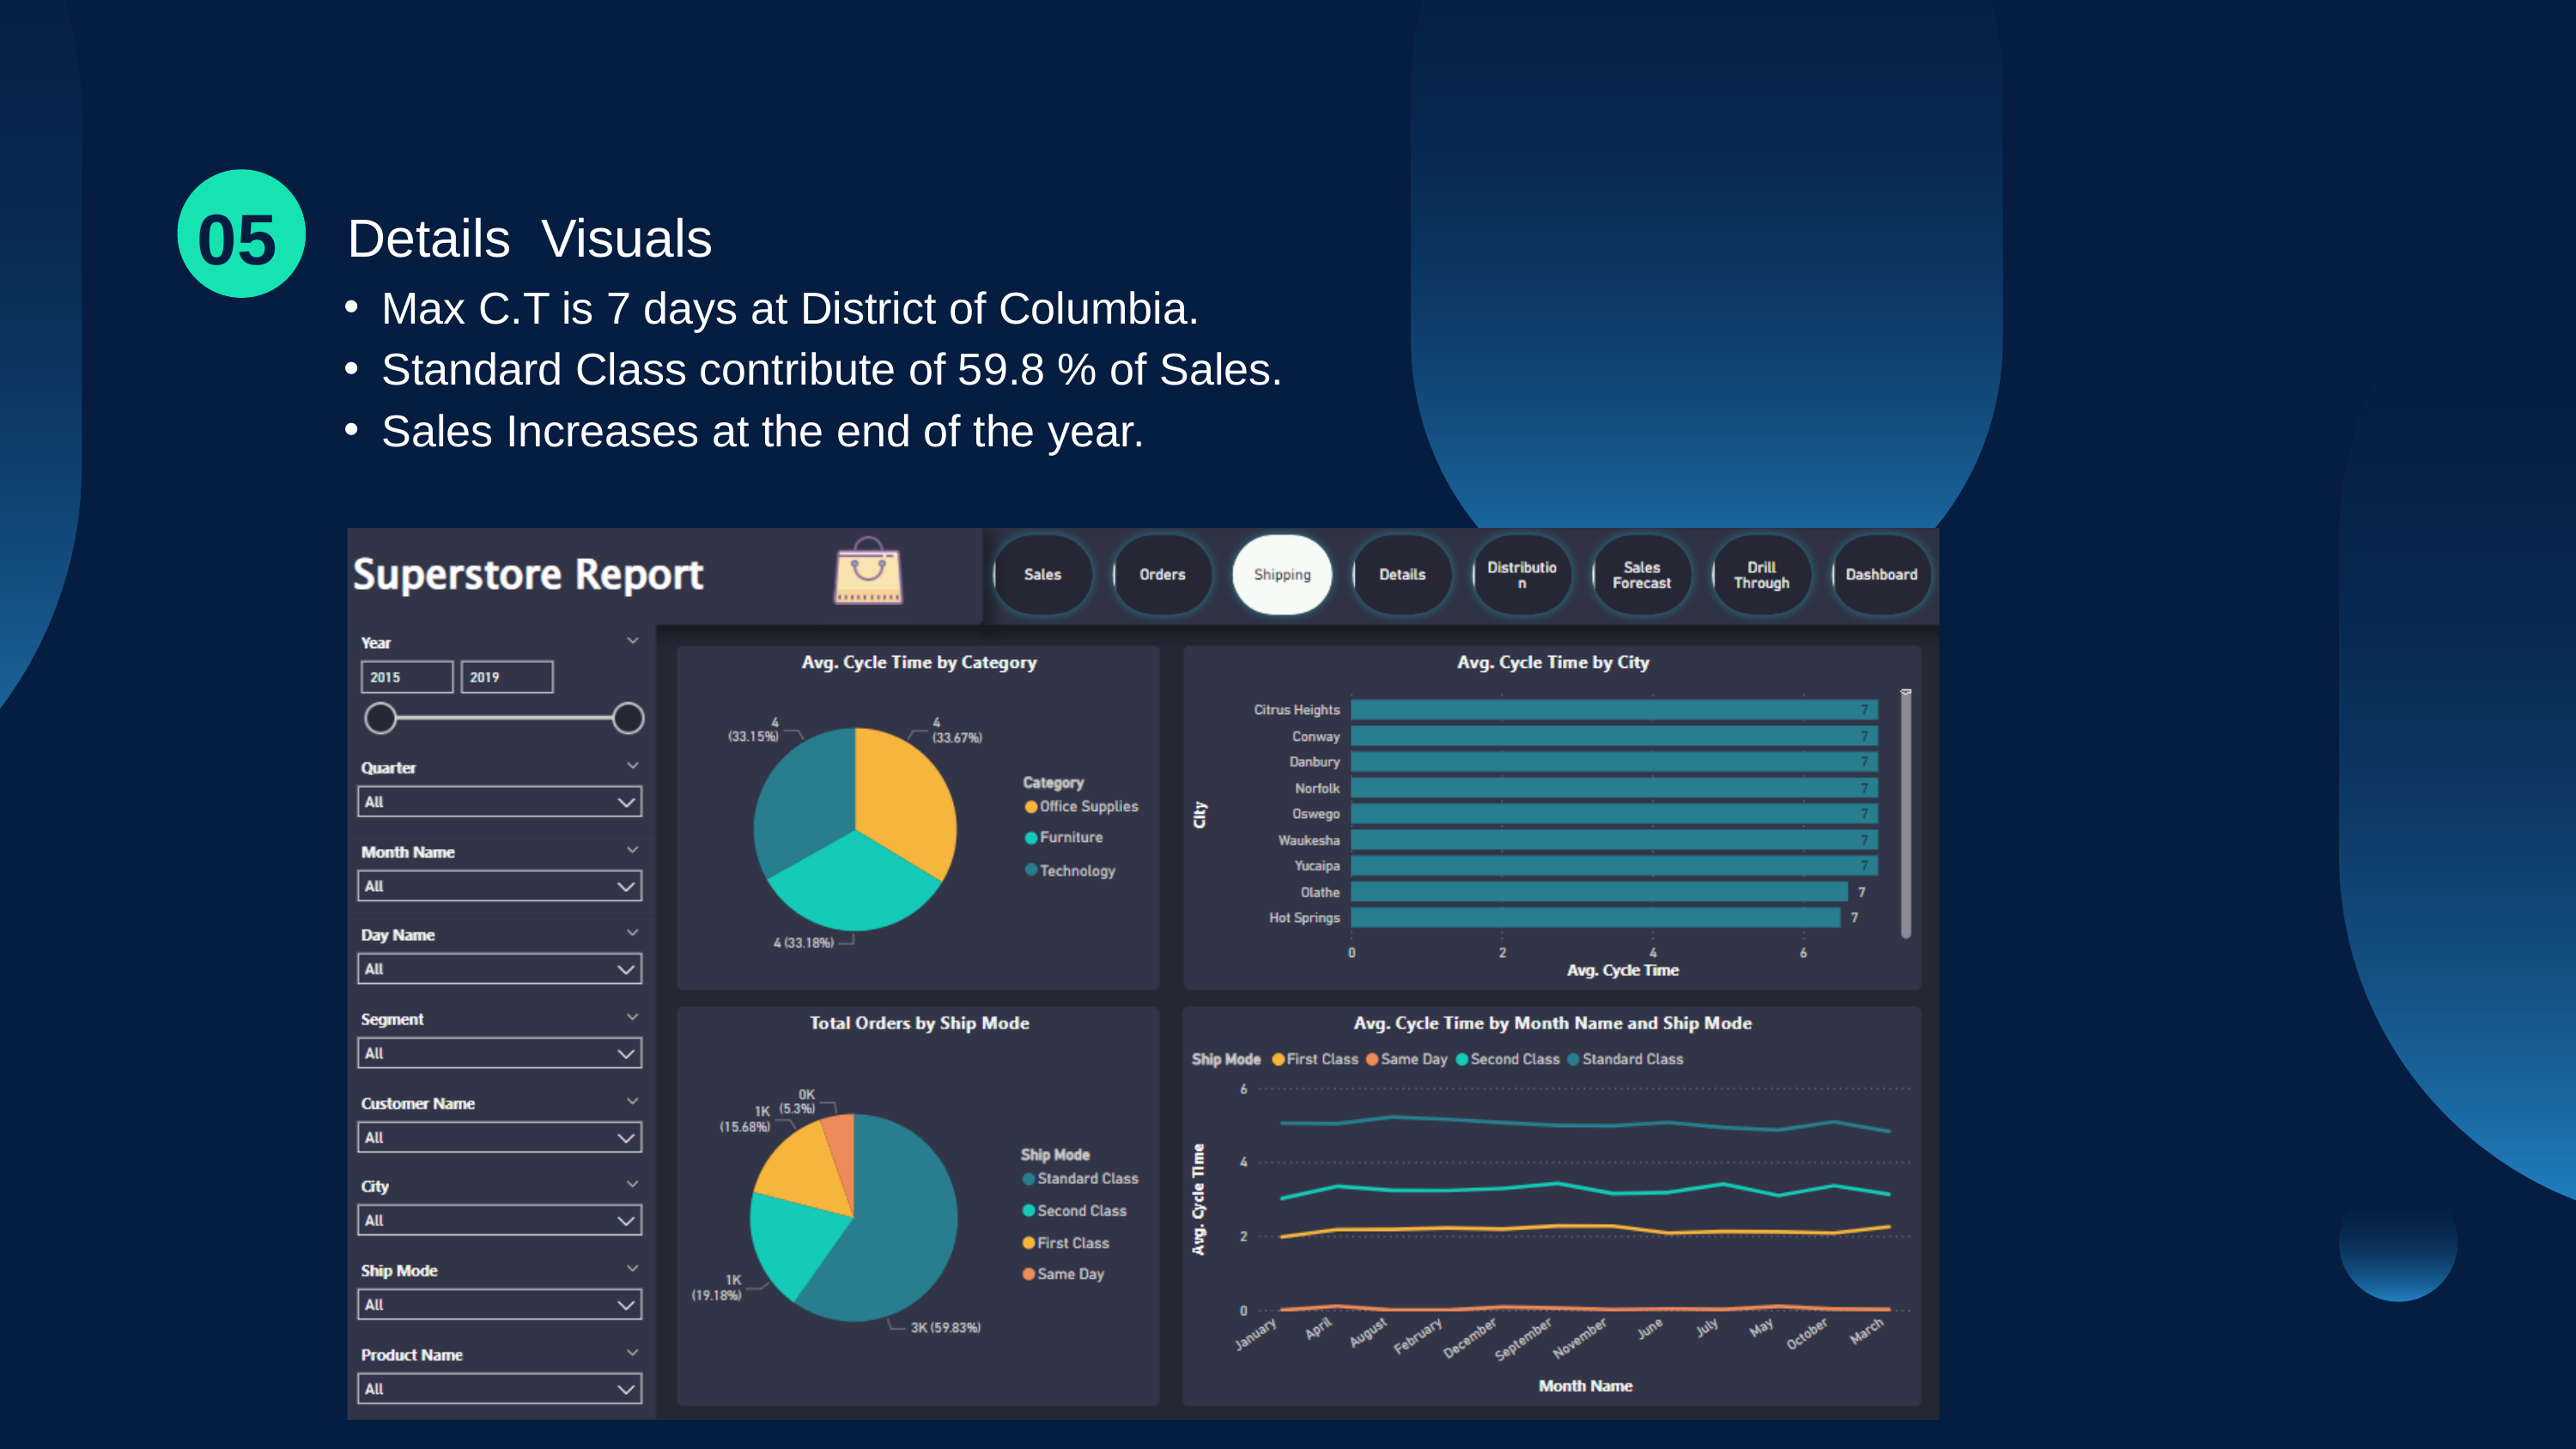

05
Details  Visuals
Max C.T is 7 days at District of Columbia.
Standard Class contribute of 59.8 % of Sales.
Sales Increases at the end of the year.